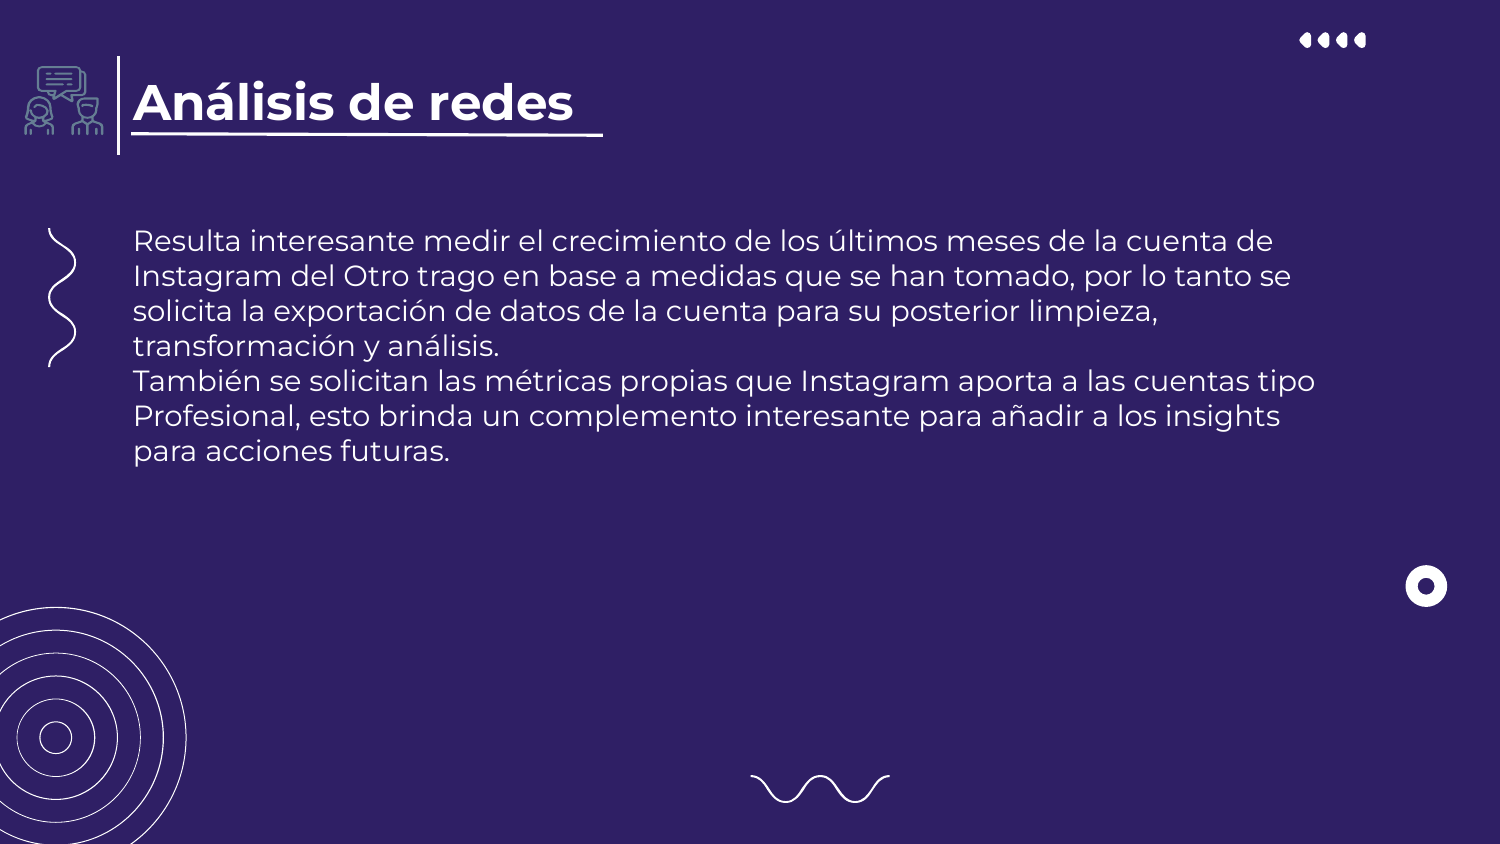

Análisis de redes

Resulta interesante medir el crecimiento de los últimos meses de la cuenta de Instagram del Otro trago en base a medidas que se han tomado, por lo tanto se solicita la exportación de datos de la cuenta para su posterior limpieza, transformación y análisis.
También se solicitan las métricas propias que Instagram aporta a las cuentas tipo Profesional, esto brinda un complemento interesante para añadir a los insights para acciones futuras.